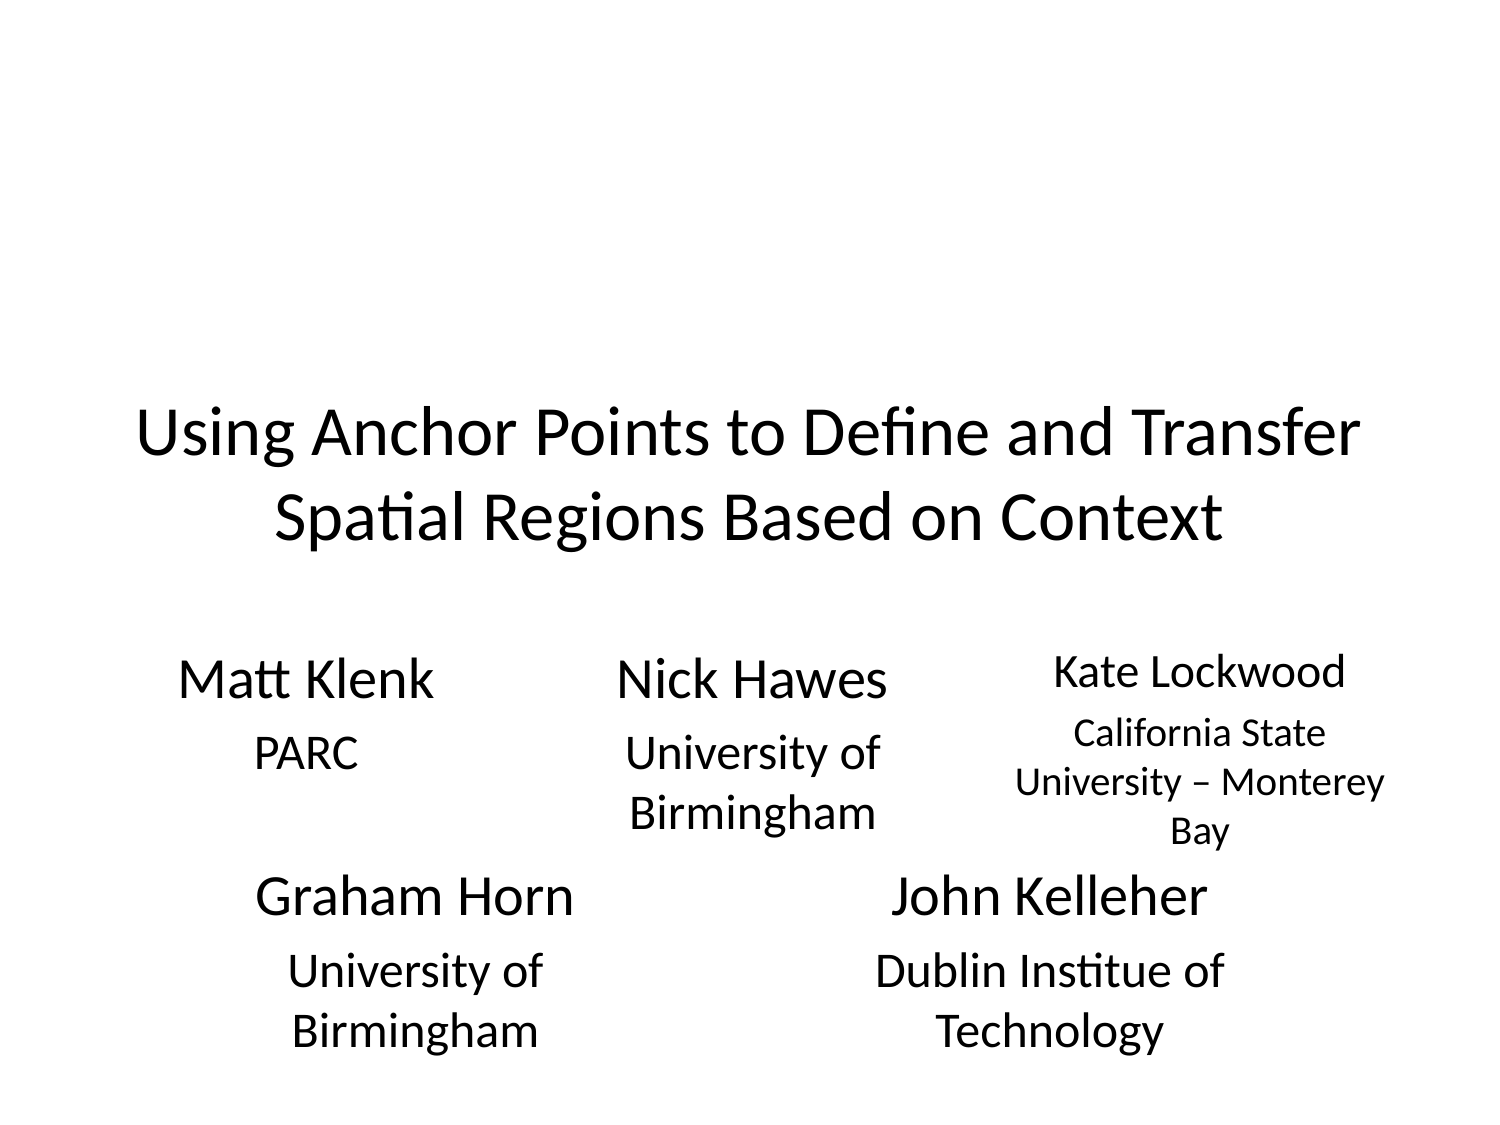

# Using Anchor Points to Define and Transfer Spatial Regions Based on Context
Matt Klenk
PARC
Nick Hawes
University of Birmingham
Kate Lockwood
California State University – Monterey Bay
Graham Horn
University of Birmingham
John Kelleher
Dublin Institue of Technology